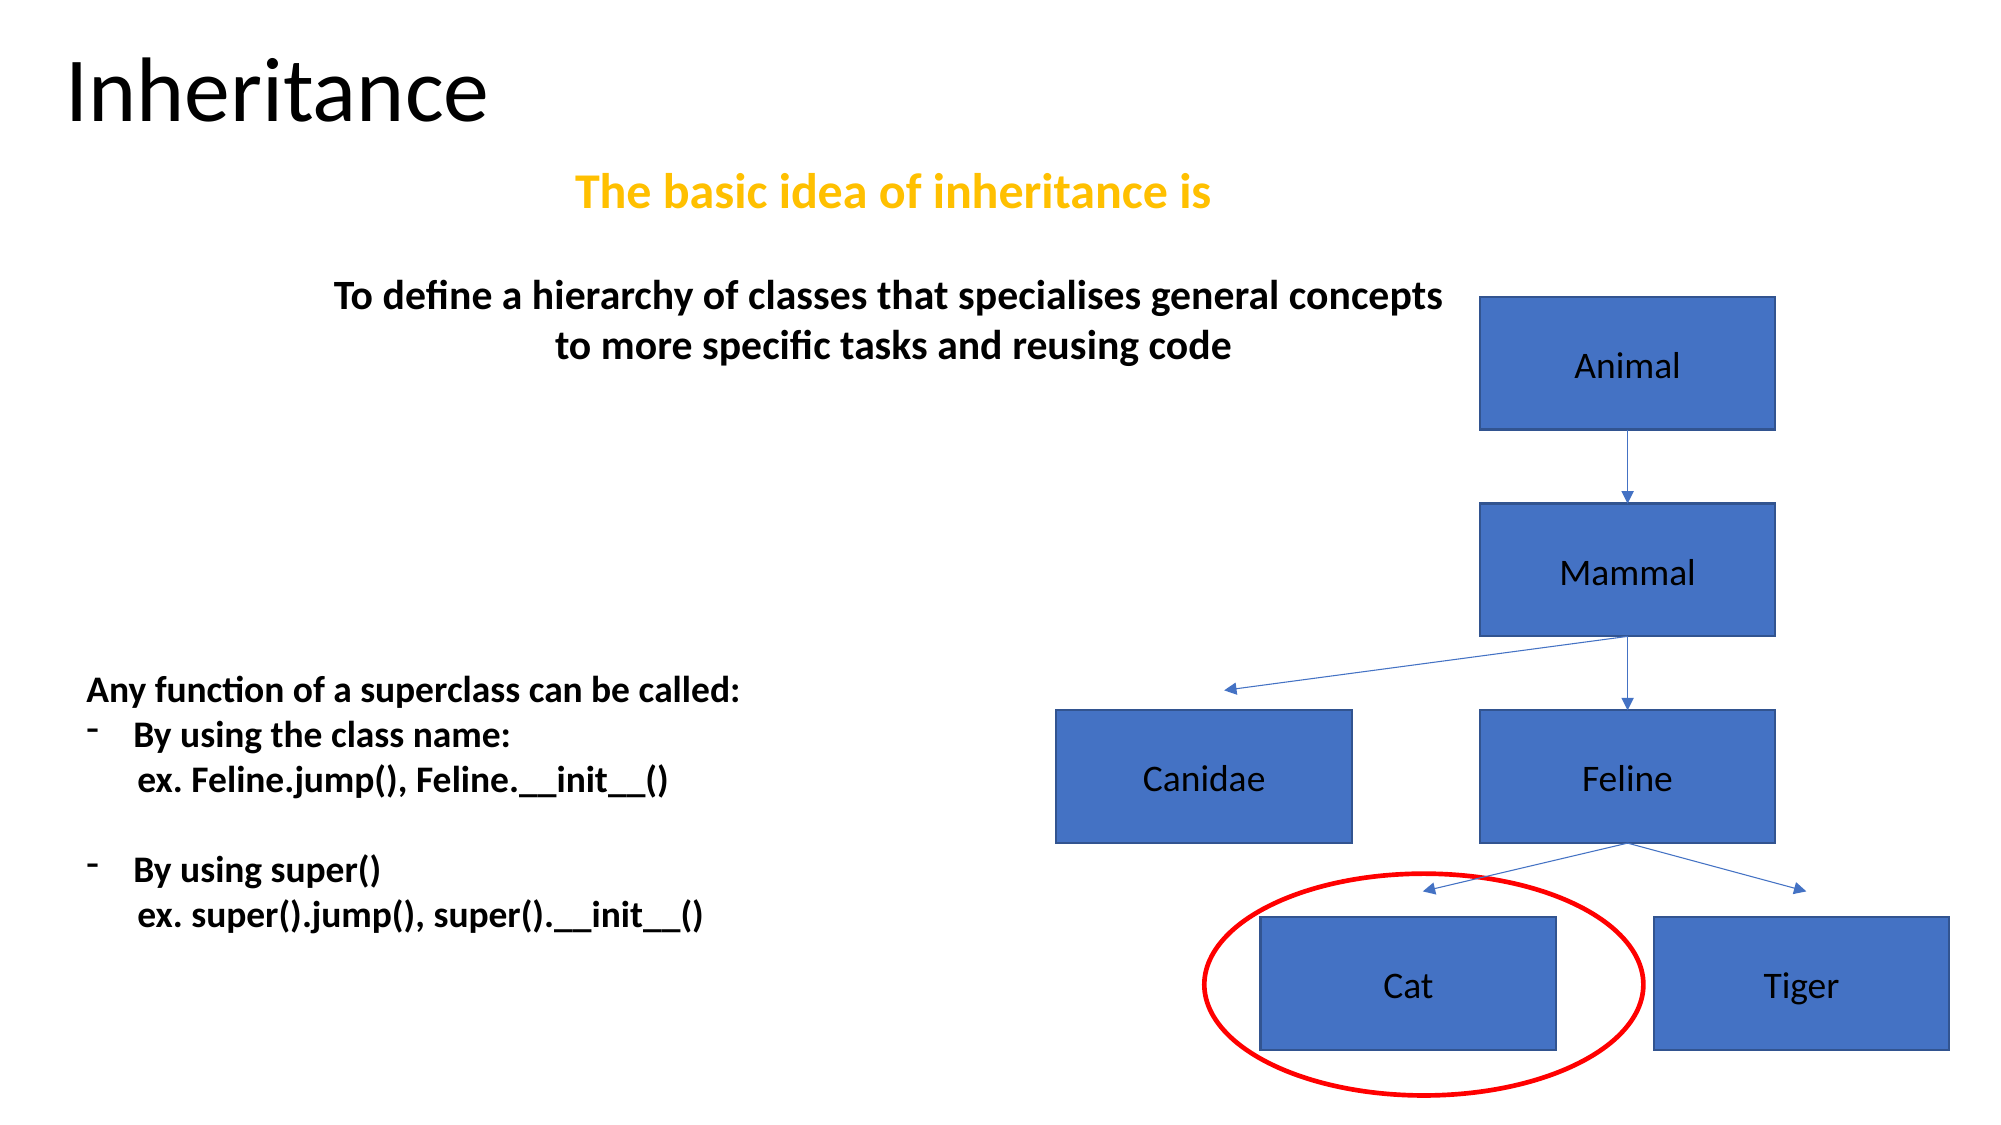

# Inheritance
The basic idea of inheritance is

To define a hierarchy of classes that specialises general concepts
to more specific tasks and reusing code
Animal
Mammal
Any function of a superclass can be called:
By using the class name:
      ex. Feline.jump(), Feline.__init__()

By using super()
      ex. super().jump(), super().__init__()
Canidae
Feline

Cat
Tiger